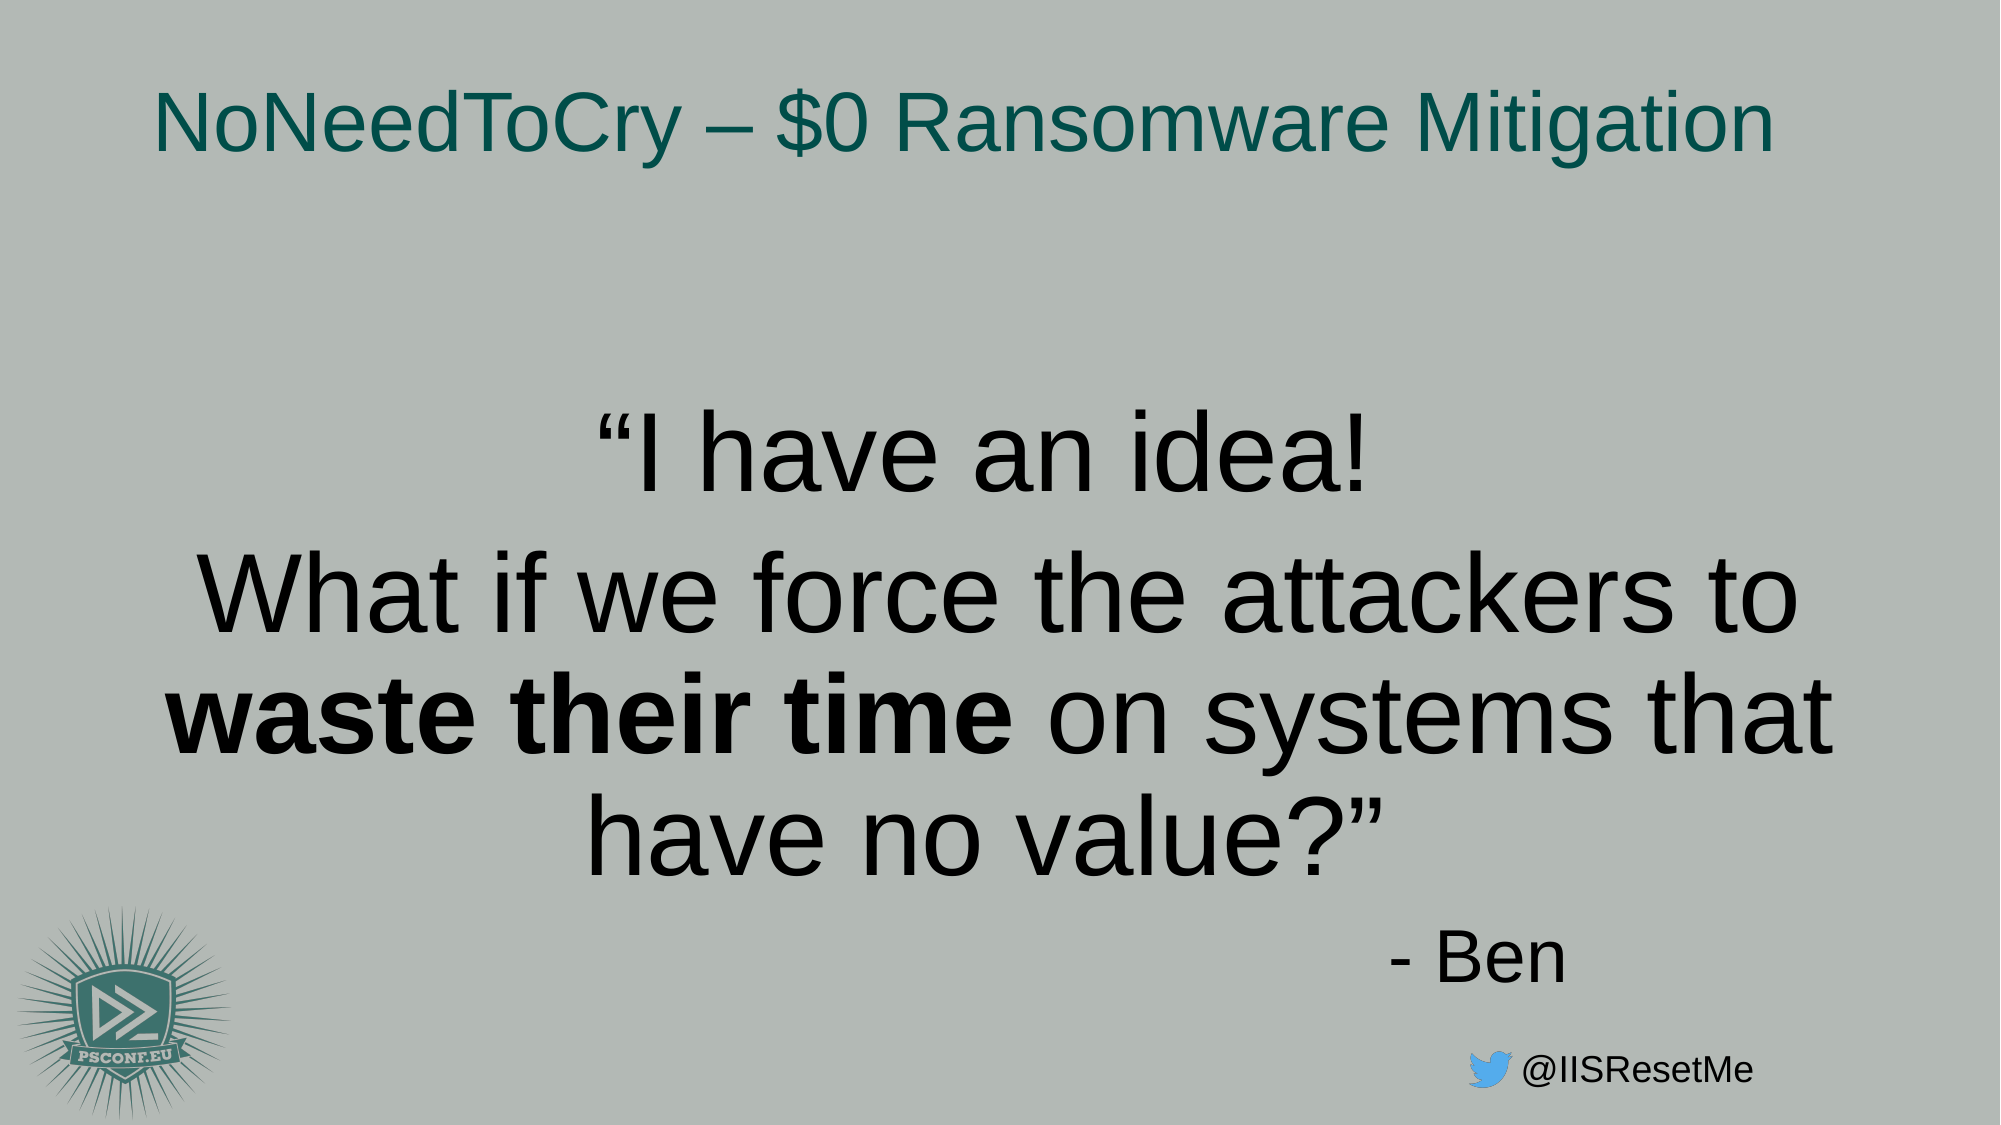

# NoNeedToCry – $0 Ransomware Mitigation

“I have an idea!
What if we force the attackers to waste their time on systems that have no value?”
                                                                  - Ben
@IISResetMe